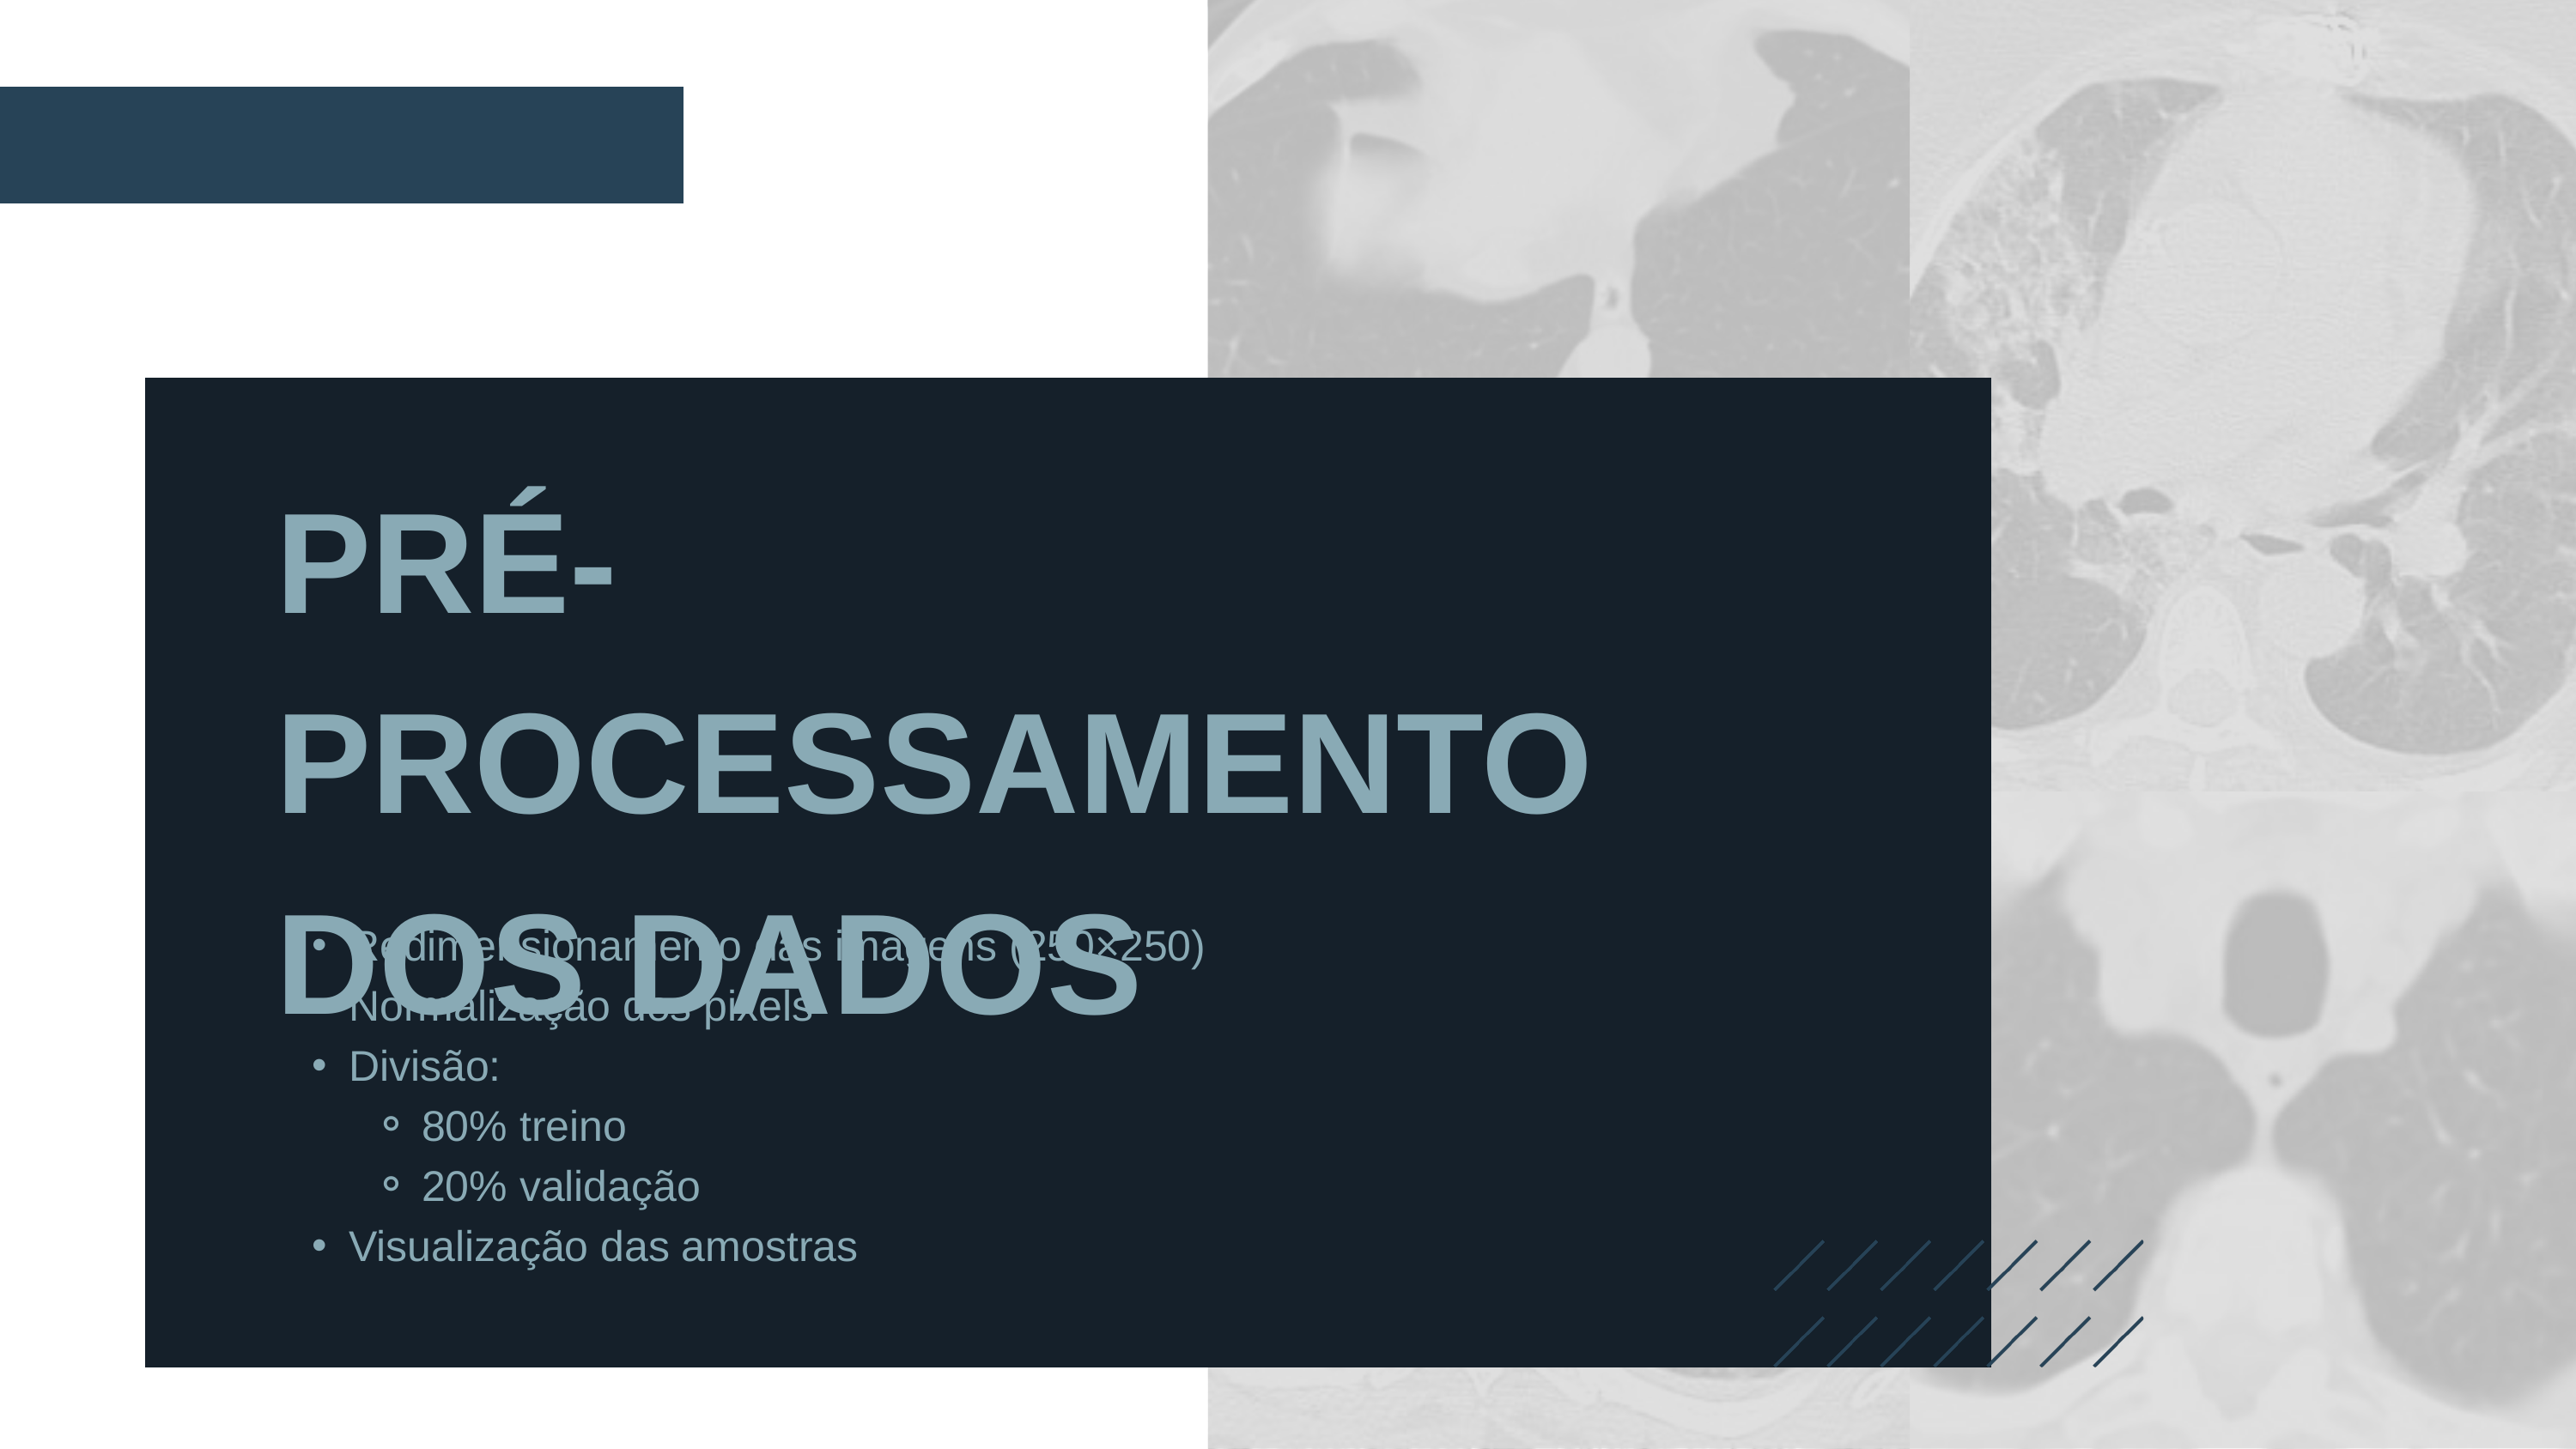

PRÉ-PROCESSAMENTO DOS DADOS
Redimensionamento das imagens (250×250)
Normalização dos pixels
Divisão:
80% treino
20% validação
Visualização das amostras